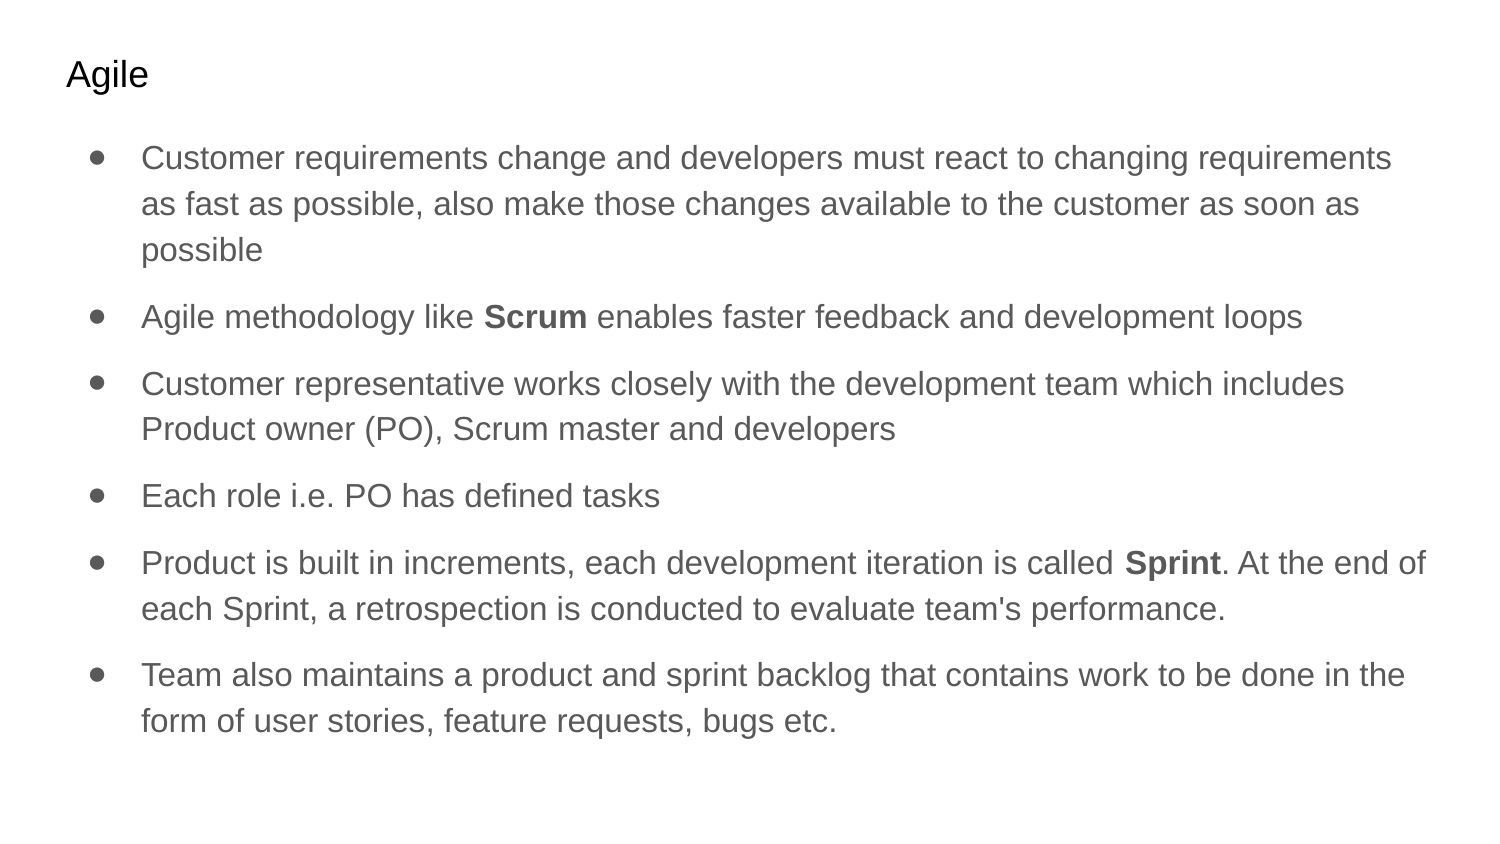

# Agile
Customer requirements change and developers must react to changing requirements as fast as possible, also make those changes available to the customer as soon as possible
Agile methodology like Scrum enables faster feedback and development loops
Customer representative works closely with the development team which includes Product owner (PO), Scrum master and developers
Each role i.e. PO has defined tasks
Product is built in increments, each development iteration is called Sprint. At the end of each Sprint, a retrospection is conducted to evaluate team's performance.
Team also maintains a product and sprint backlog that contains work to be done in the form of user stories, feature requests, bugs etc.